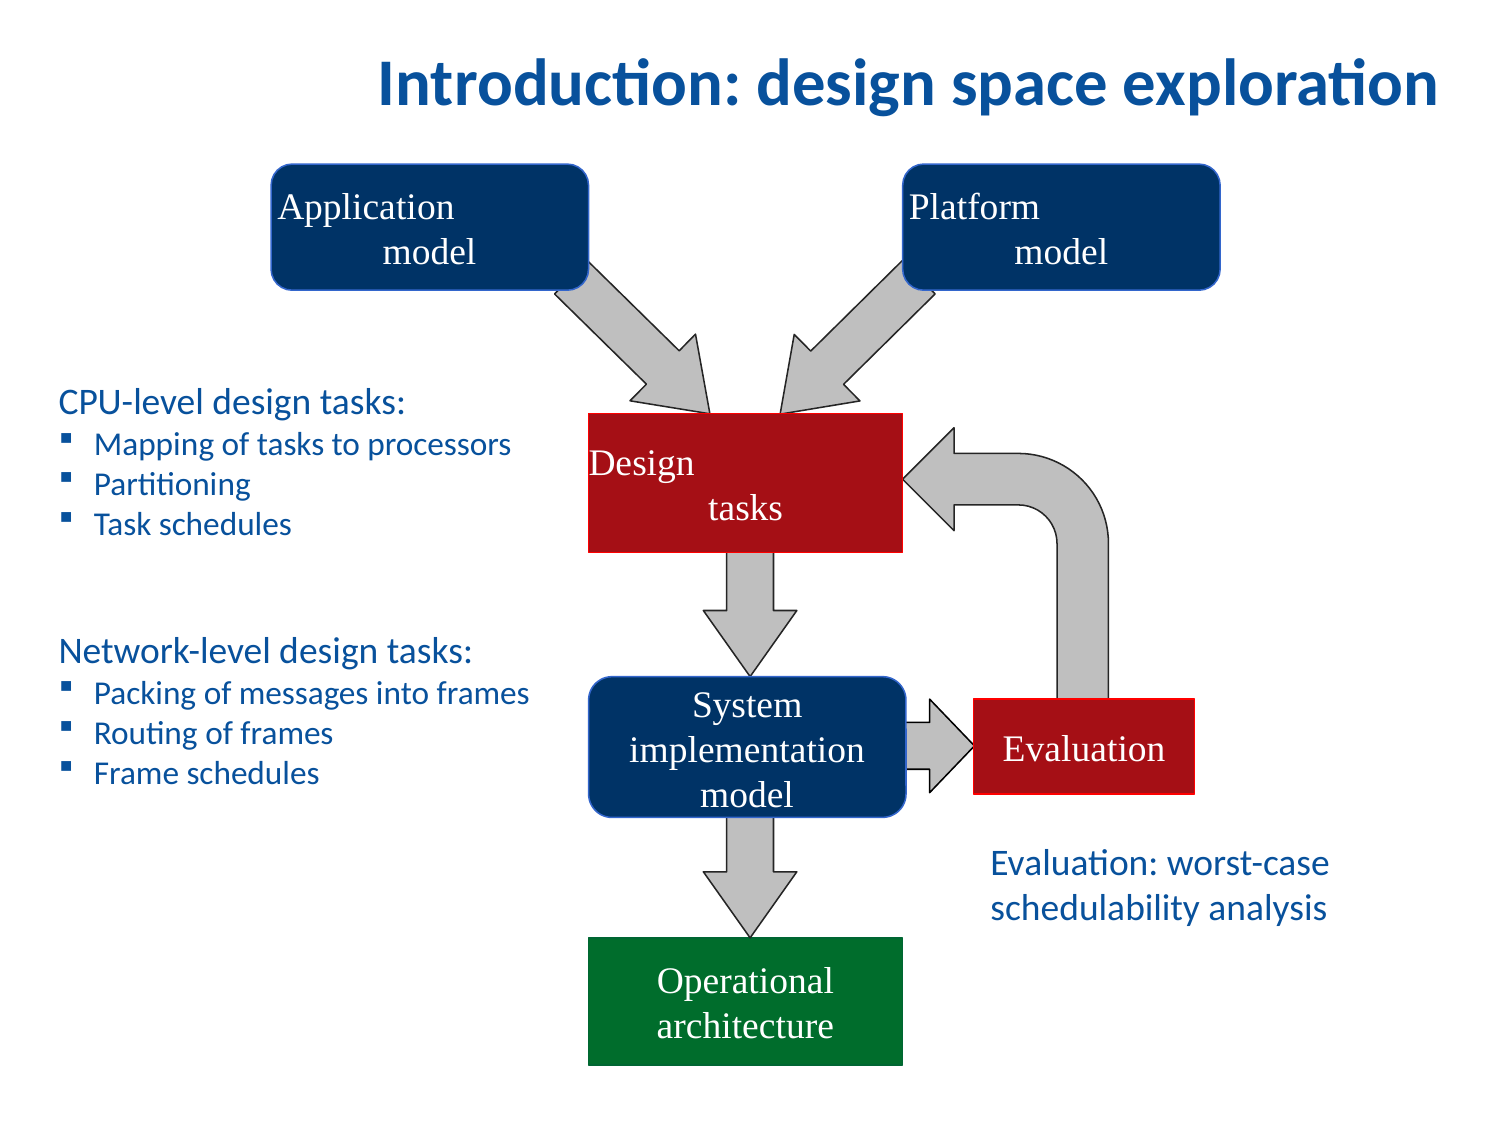

Introduction: design space exploration
Application
model
Platform
model

CPU-level design tasks:
Mapping of tasks to processors
Partitioning
Task schedules
Design
tasks

Network-level design tasks:
Packing of messages into frames
Routing of frames
Frame schedules
System implementation model

Evaluation

Evaluation: worst-case schedulability analysis
Operational architecture